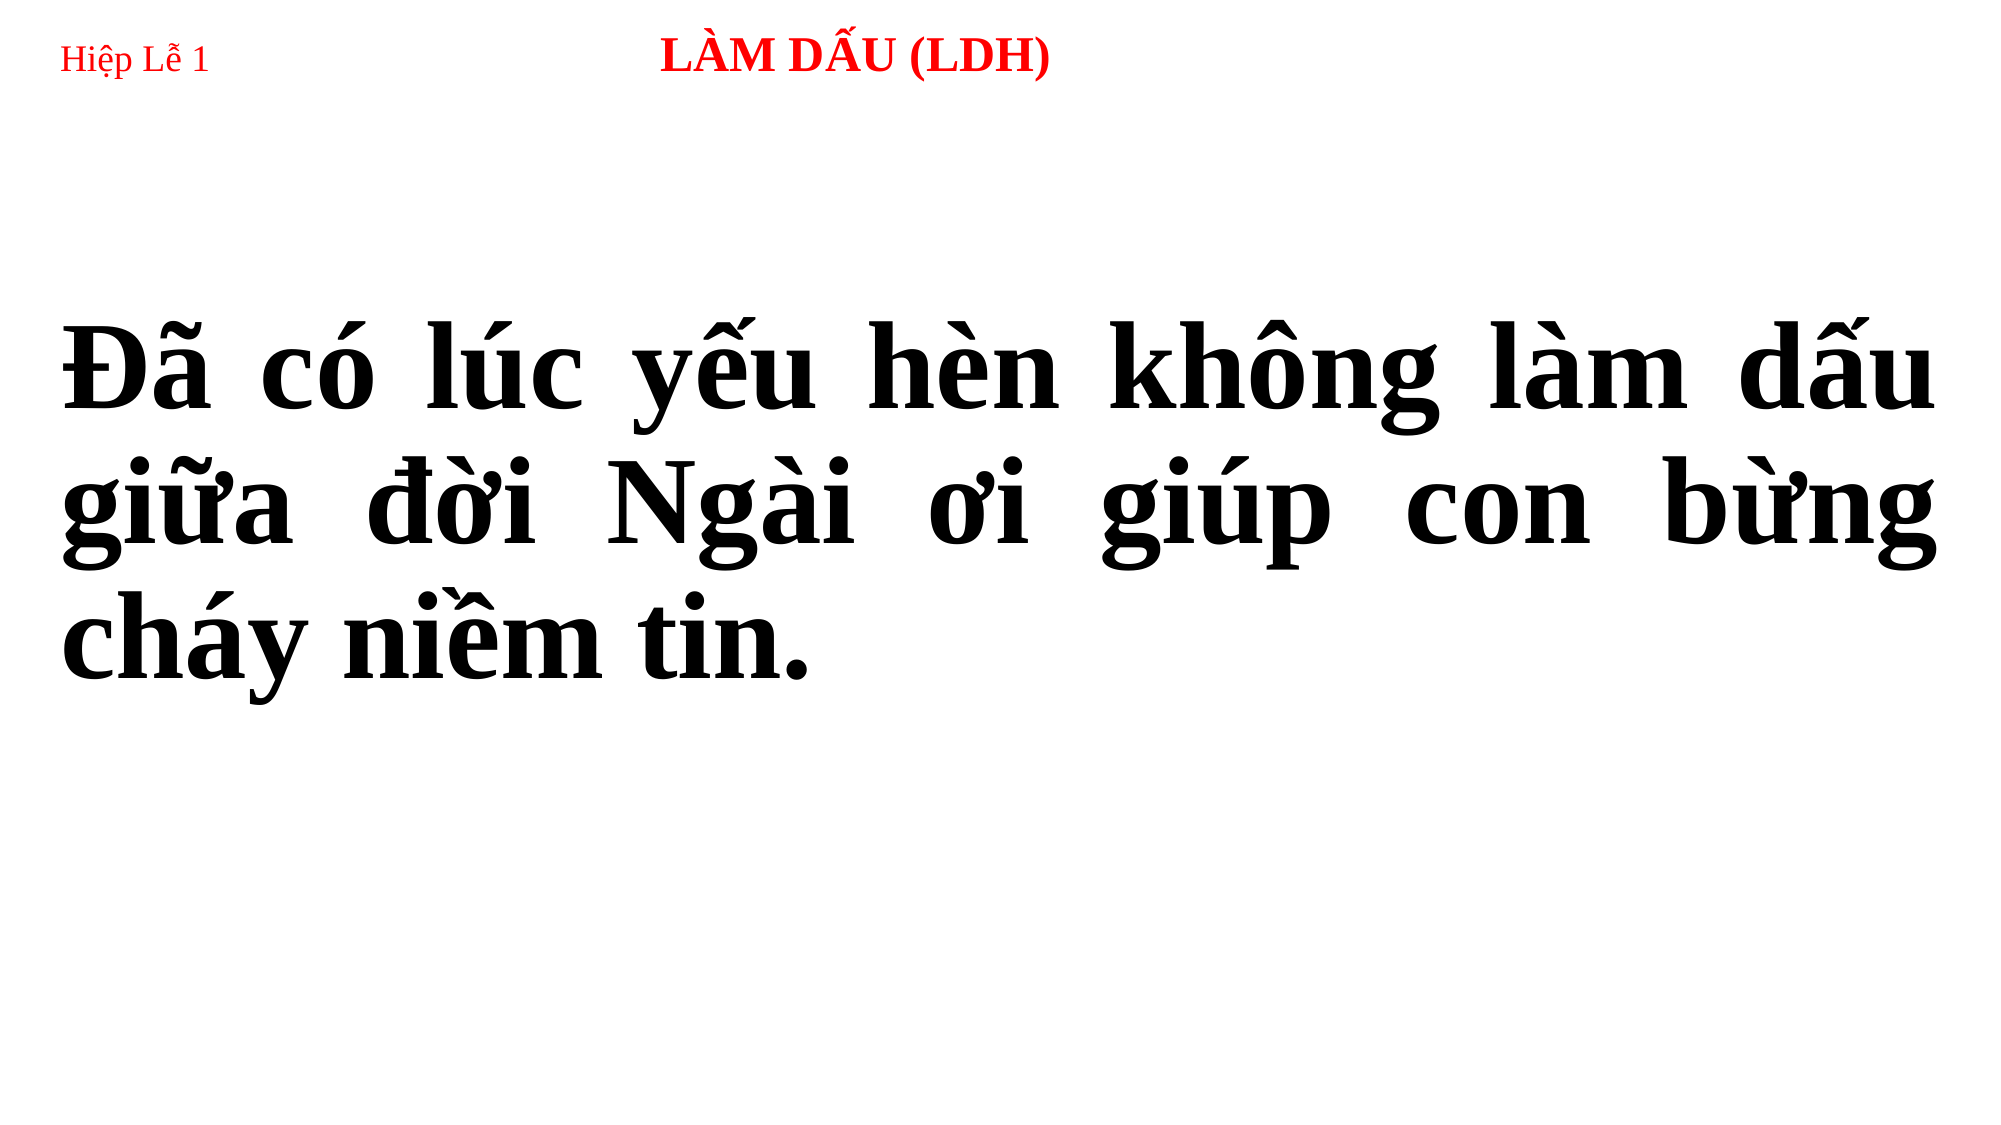

# Hiệp Lễ 1                    	    	LÀM DẤU (LDH)
Đã có lúc yếu hèn không làm dấu giữa đời Ngài ơi giúp con bừng cháy niềm tin.